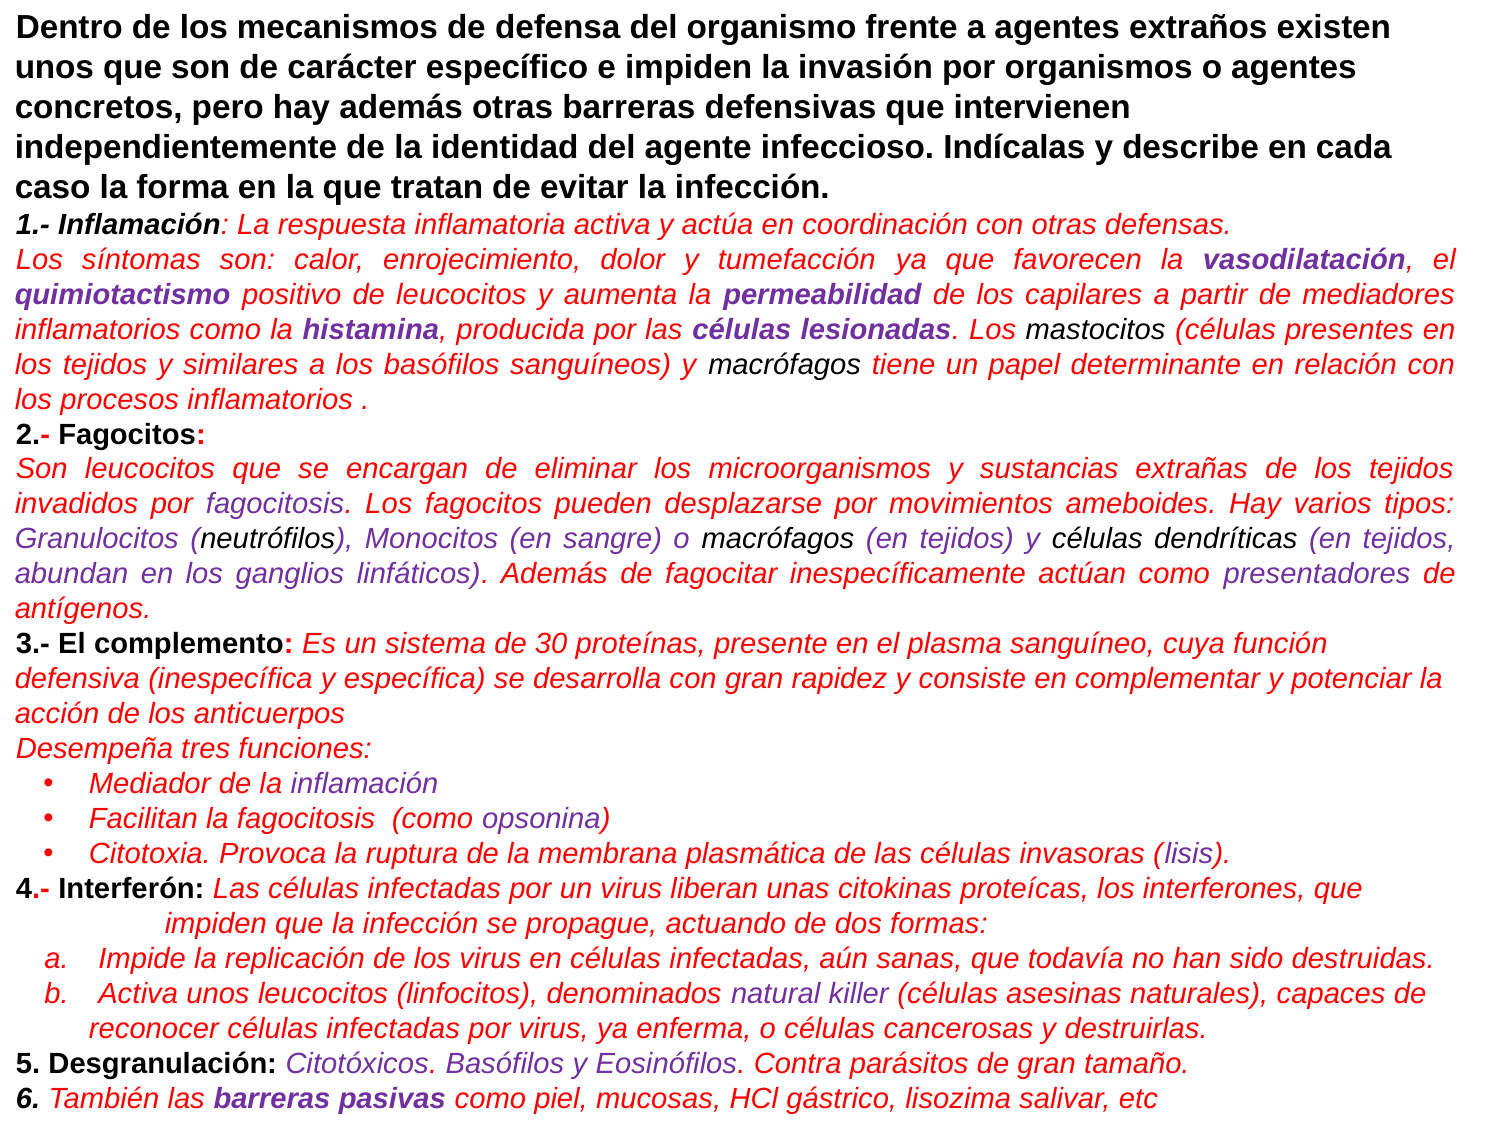

Dentro de los mecanismos de defensa del organismo frente a agentes extraños existen unos que son de carácter específico e impiden la invasión por organismos o agentes concretos, pero hay además otras barreras defensivas que intervienen independientemente de la identidad del agente infeccioso. Indícalas y describe en cada caso la forma en la que tratan de evitar la infección.
1.- Inflamación: La respuesta inflamatoria activa y actúa en coordinación con otras defensas.
Los síntomas son: calor, enrojecimiento, dolor y tumefacción ya que favorecen la vasodilatación, el quimiotactismo positivo de leucocitos y aumenta la permeabilidad de los capilares a partir de mediadores inflamatorios como la histamina, producida por las células lesionadas. Los mastocitos (células presentes en los tejidos y similares a los basófilos sanguíneos) y macrófagos tiene un papel determinante en relación con los procesos inflamatorios .
2.- Fagocitos:
Son leucocitos que se encargan de eliminar los microorganismos y sustancias extrañas de los tejidos invadidos por fagocitosis. Los fagocitos pueden desplazarse por movimientos ameboides. Hay varios tipos: Granulocitos (neutrófilos), Monocitos (en sangre) o macrófagos (en tejidos) y células dendríticas (en tejidos, abundan en los ganglios linfáticos). Además de fagocitar inespecíficamente actúan como presentadores de antígenos.
3.- El complemento: Es un sistema de 30 proteínas, presente en el plasma sanguíneo, cuya función defensiva (inespecífica y específica) se desarrolla con gran rapidez y consiste en complementar y potenciar la acción de los anticuerpos
Desempeña tres funciones:
Mediador de la inflamación
Facilitan la fagocitosis  (como opsonina)
Citotoxia. Provoca la ruptura de la membrana plasmática de las células invasoras (lisis).
4.- Interferón: Las células infectadas por un virus liberan unas citokinas proteícas, los interferones, que 	impiden que la infección se propague, actuando de dos formas:
 Impide la replicación de los virus en células infectadas, aún sanas, que todavía no han sido destruidas.
 Activa unos leucocitos (linfocitos), denominados natural killer (células asesinas naturales), capaces de reconocer células infectadas por virus, ya enferma, o células cancerosas y destruirlas.
5. Desgranulación: Citotóxicos. Basófilos y Eosinófilos. Contra parásitos de gran tamaño.
6. También las barreras pasivas como piel, mucosas, HCl gástrico, lisozima salivar, etc